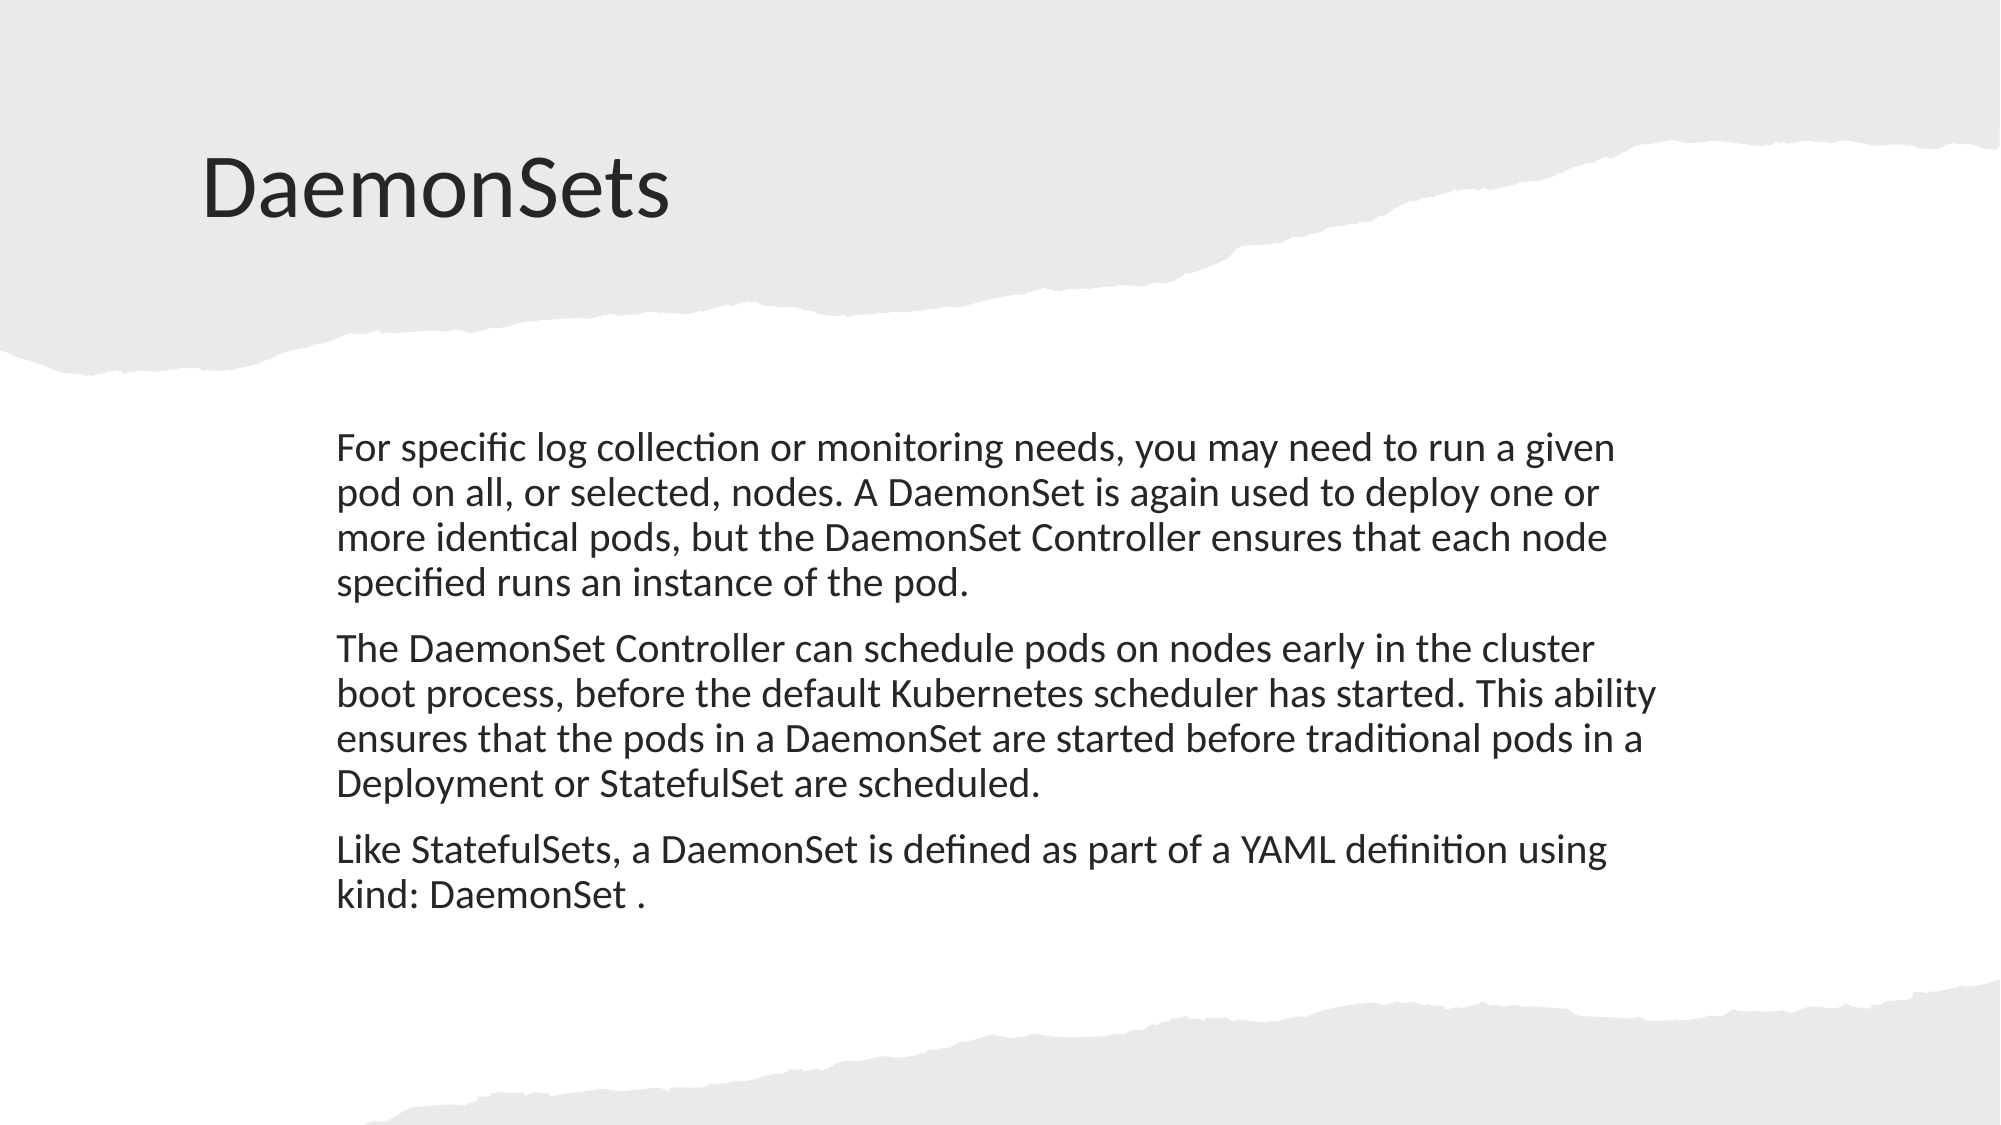

# DaemonSets
For specific log collection or monitoring needs, you may need to run a given pod on all, or selected, nodes. A DaemonSet is again used to deploy one or more identical pods, but the DaemonSet Controller ensures that each node specified runs an instance of the pod.
The DaemonSet Controller can schedule pods on nodes early in the cluster boot process, before the default Kubernetes scheduler has started. This ability ensures that the pods in a DaemonSet are started before traditional pods in a Deployment or StatefulSet are scheduled.
Like StatefulSets, a DaemonSet is defined as part of a YAML definition using kind: DaemonSet .